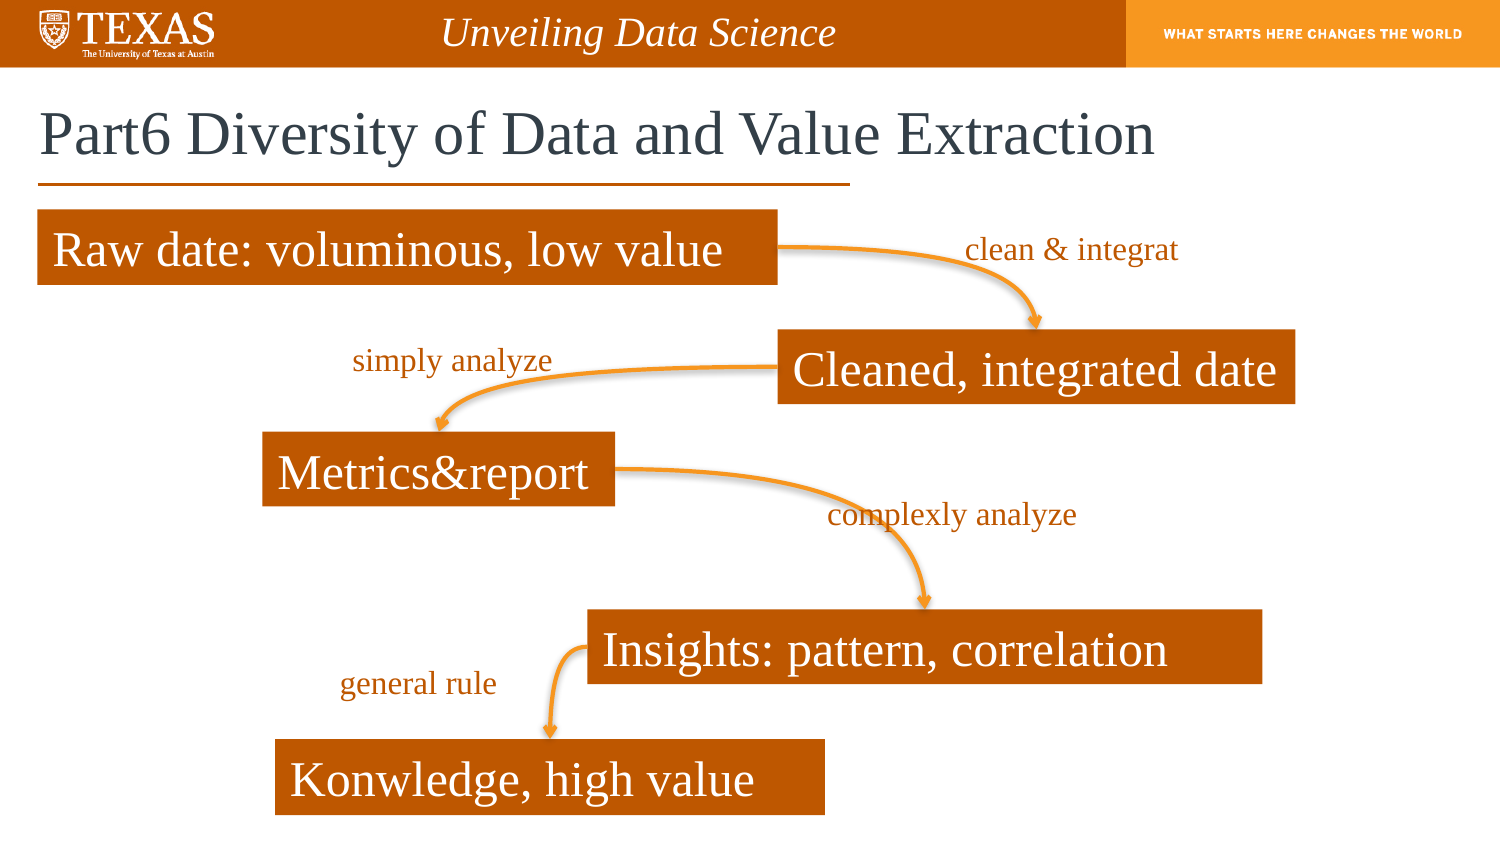

Unveiling Data Science
# Part6 Diversity of Data and Value Extraction
Raw date: voluminous, low value
clean & integrat
Cleaned, integrated date
simply analyze
Metrics&report
complexly analyze
Insights: pattern, correlation
general rule
Konwledge, high value